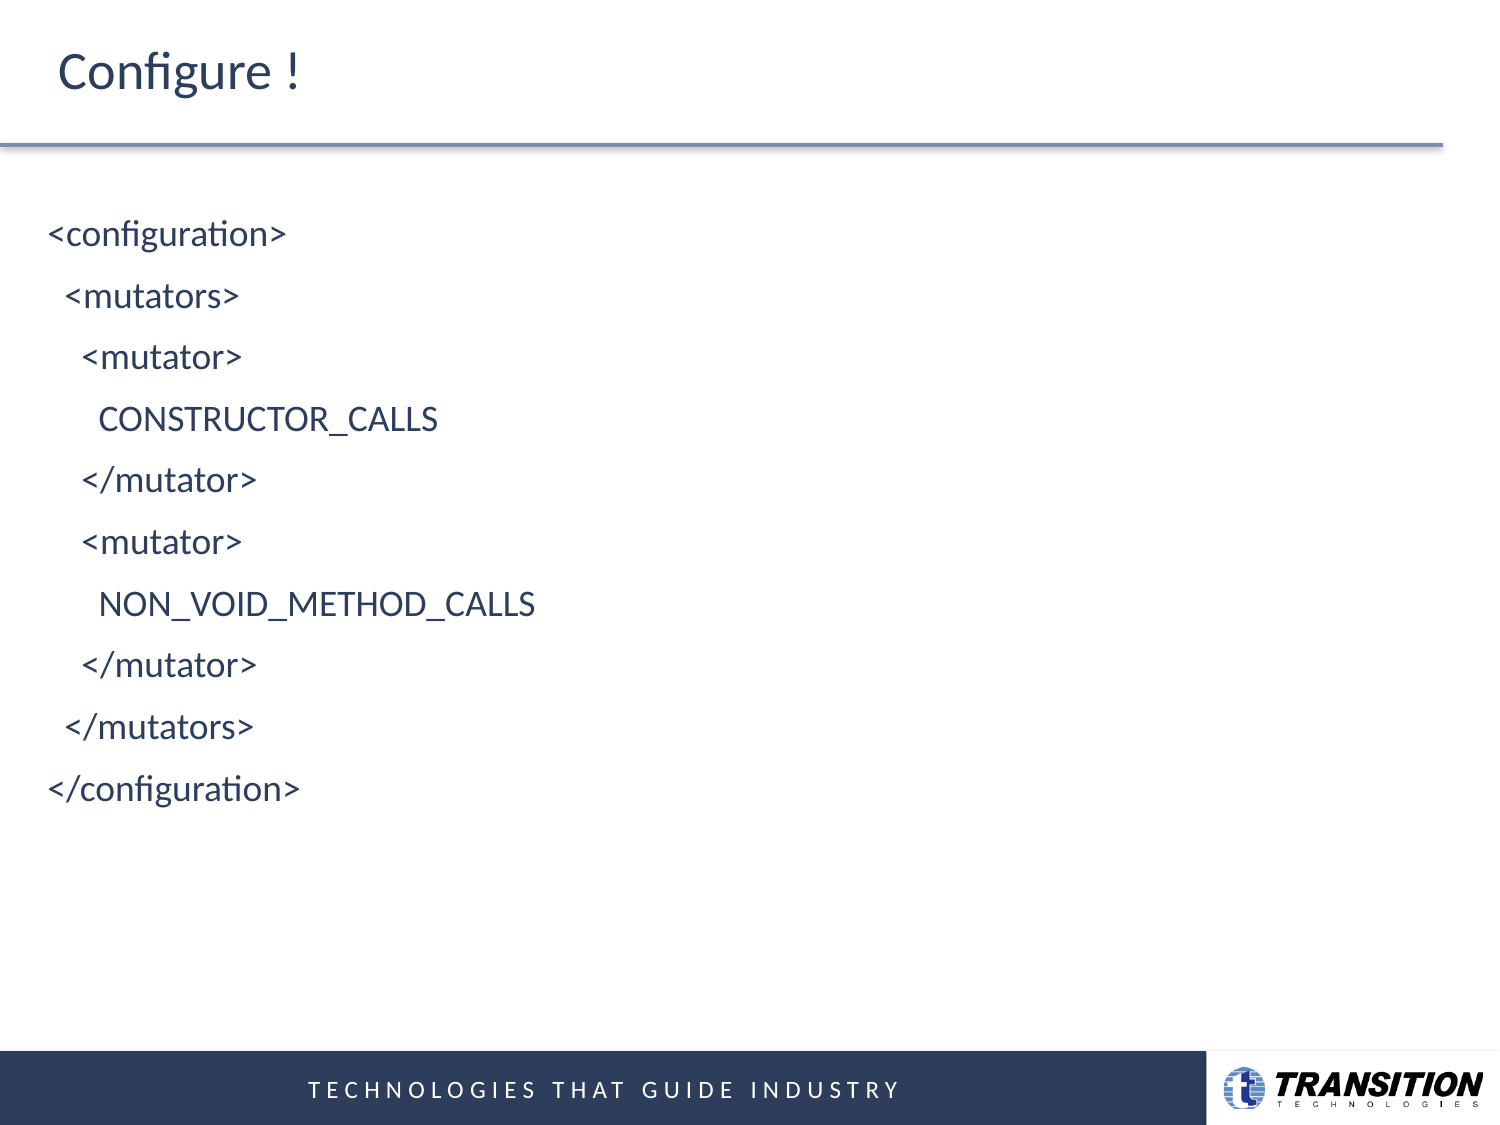

# Configure !
<configuration>
  <mutators>
    <mutator>
      CONSTRUCTOR_CALLS
    </mutator>
    <mutator>
      NON_VOID_METHOD_CALLS
    </mutator>
  </mutators>
</configuration>